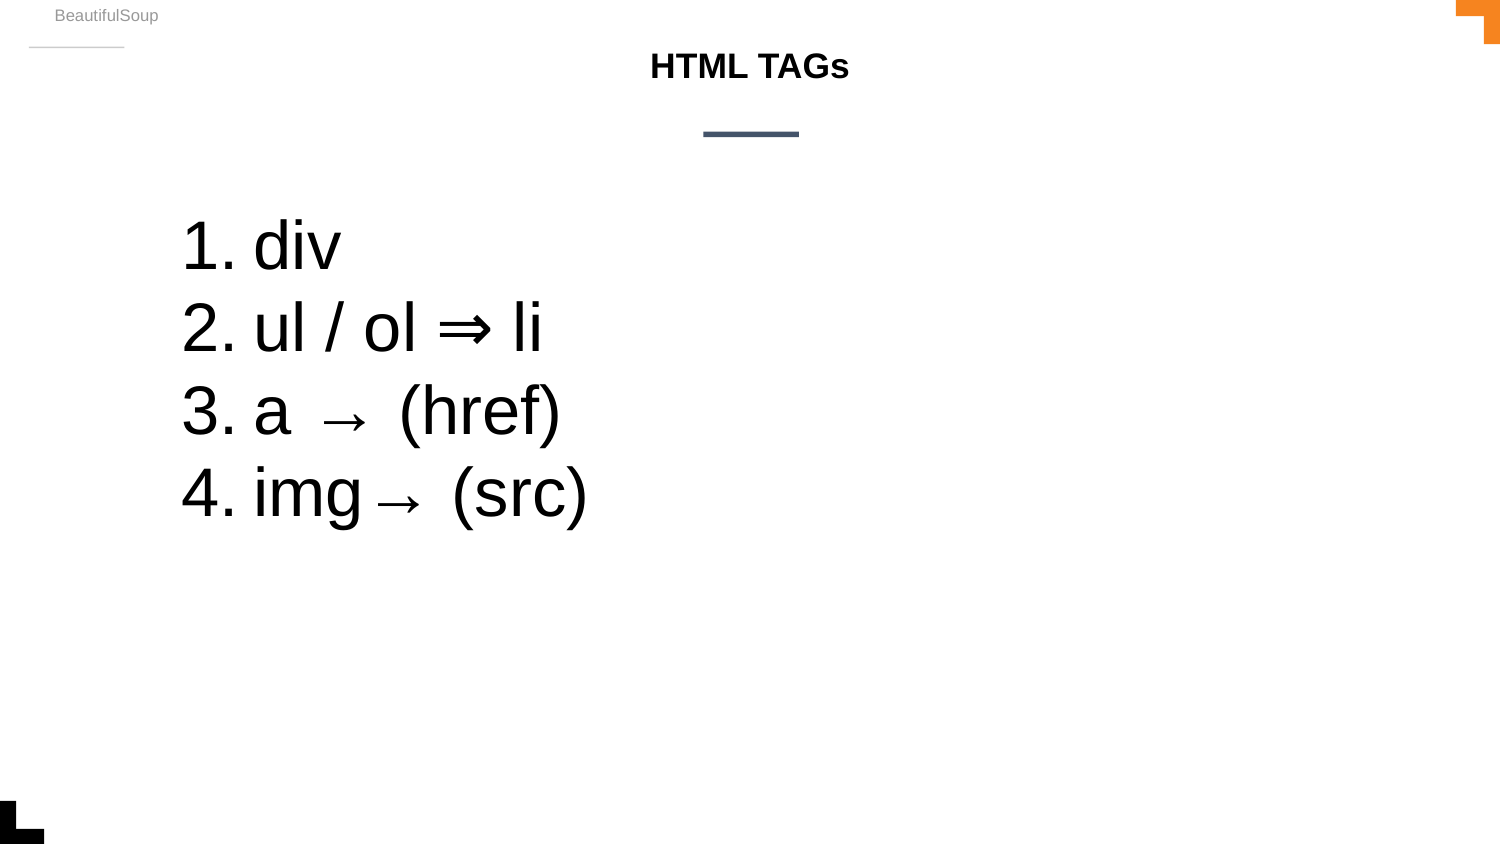

BeautifulSoup

# HTML TAGs
div
ul / ol ⇒ li
a → (href)
img→ (src)